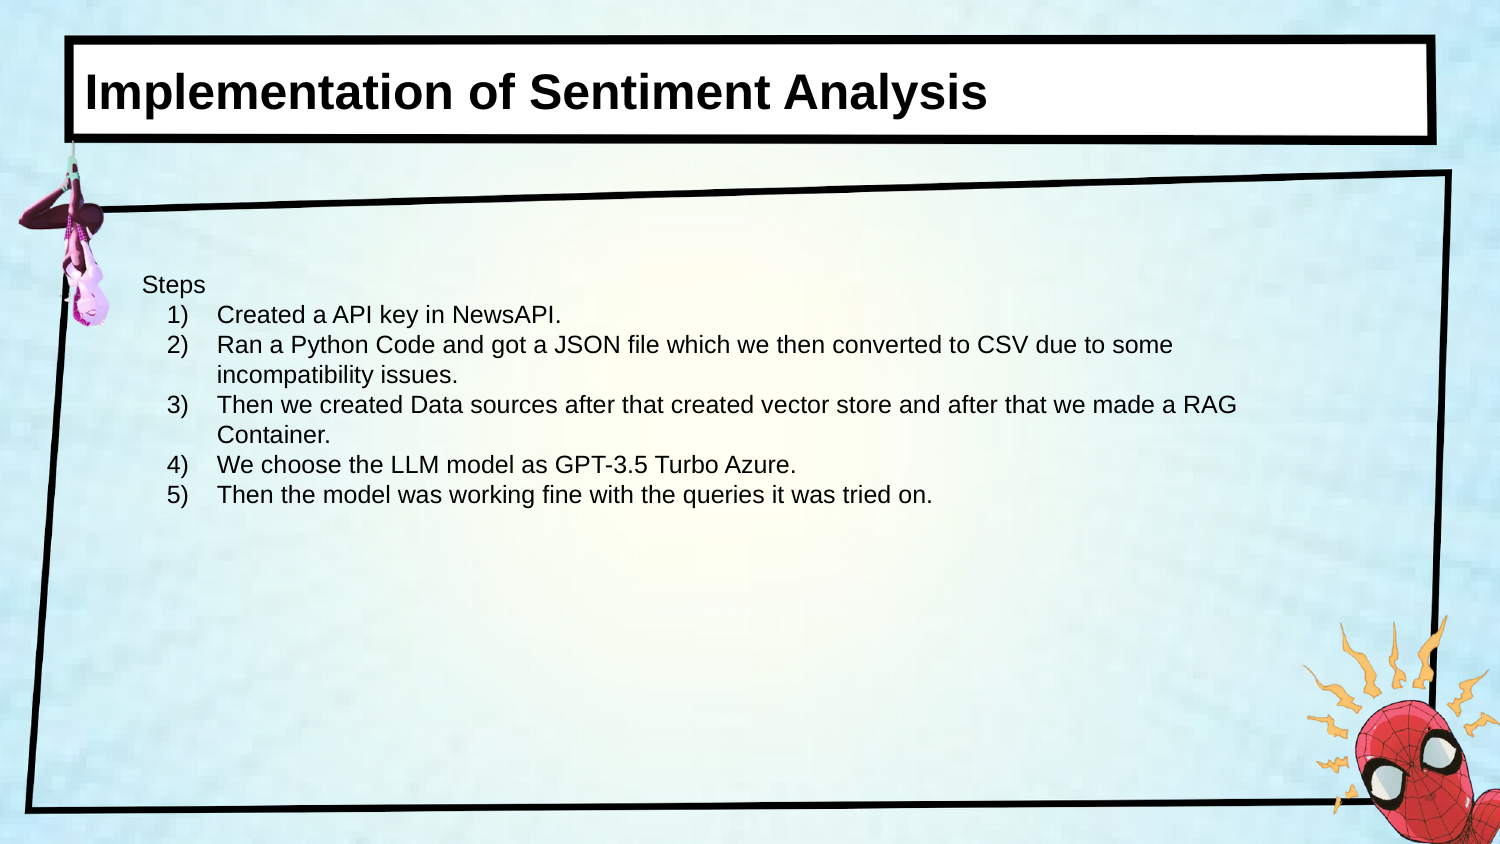

Implementation of Sentiment Analysis
Steps
Created a API key in NewsAPI.
Ran a Python Code and got a JSON file which we then converted to CSV due to some incompatibility issues.
Then we created Data sources after that created vector store and after that we made a RAG Container.
We choose the LLM model as GPT-3.5 Turbo Azure.
Then the model was working fine with the queries it was tried on.